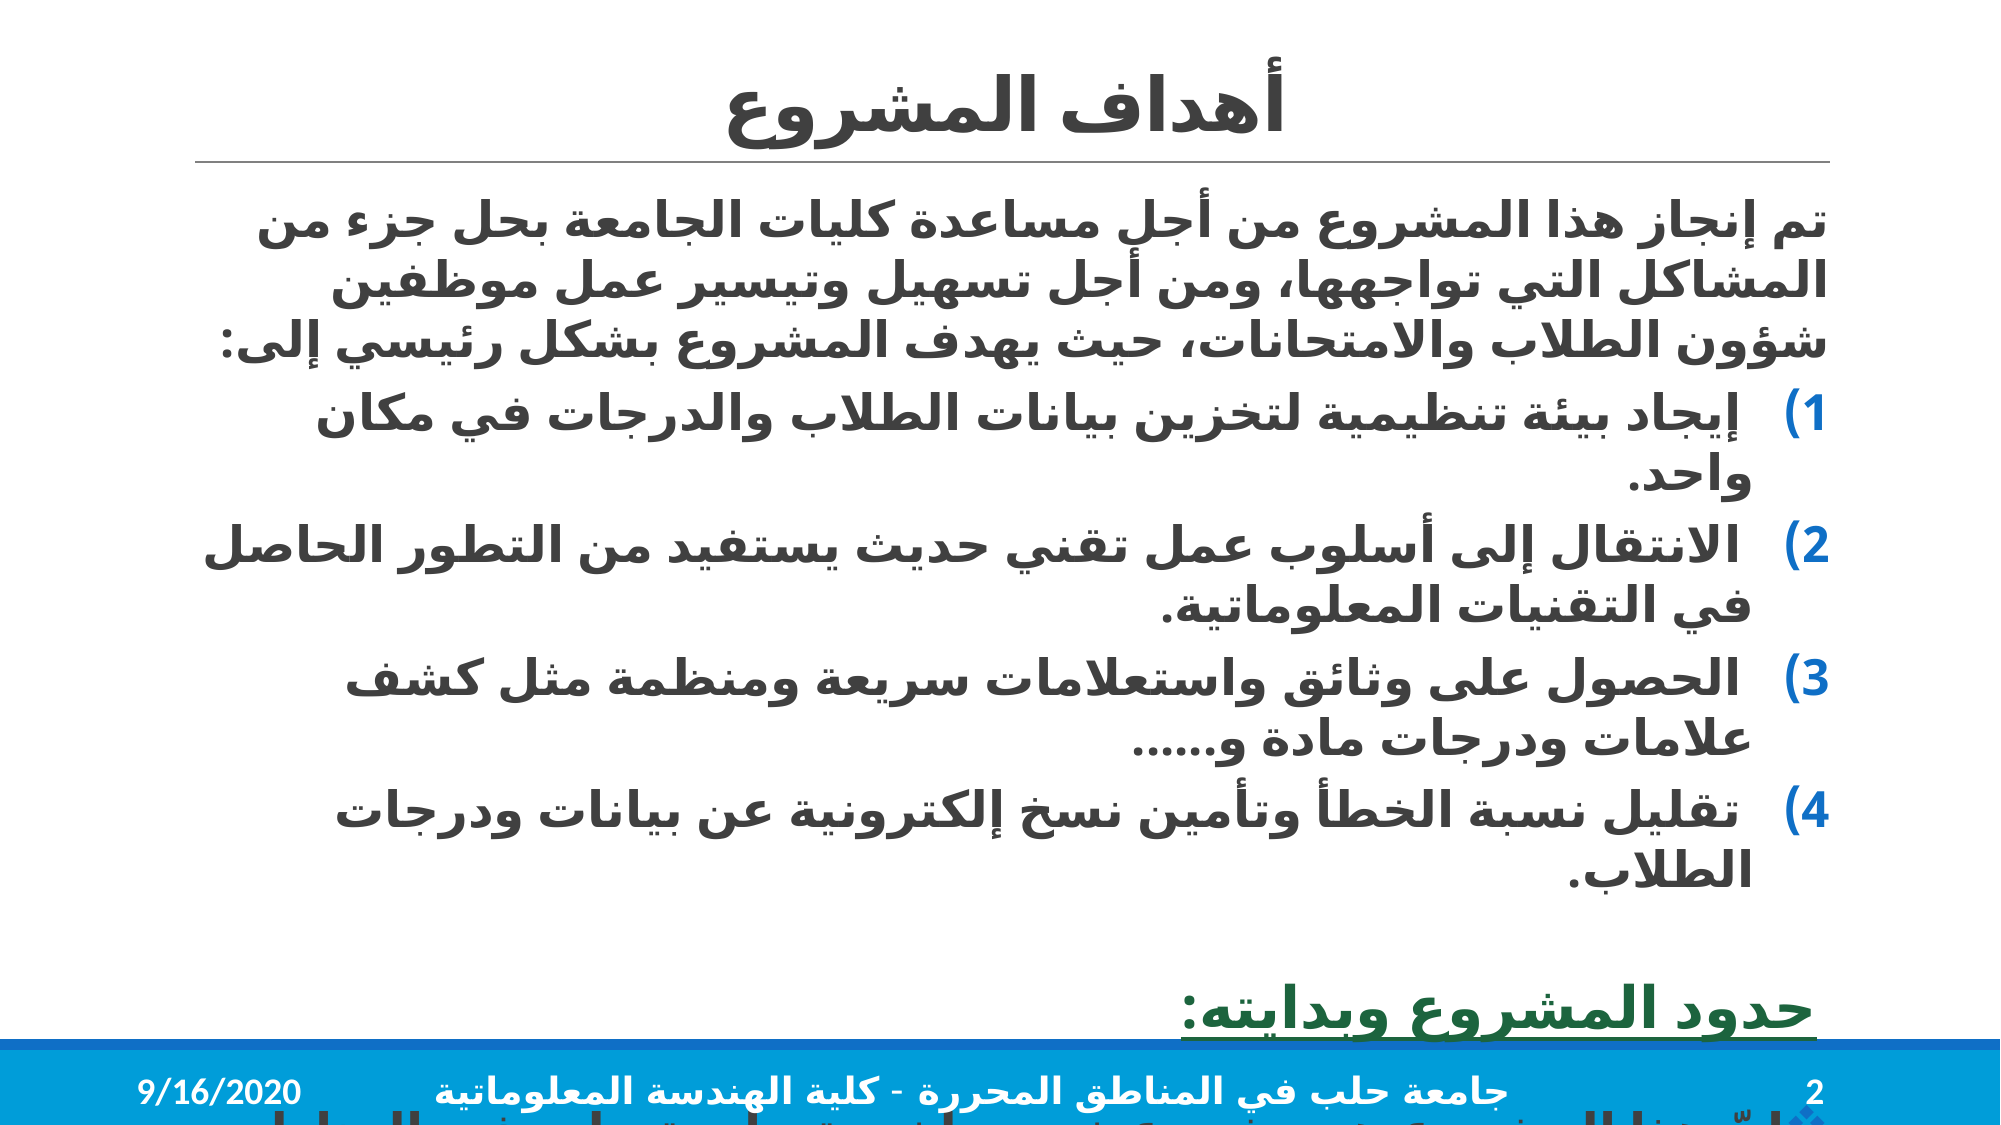

# أهداف المشروع
تم إنجاز هذا المشروع من أجل مساعدة كليات الجامعة بحل جزء من المشاكل التي تواجهها، ومن أجل تسهيل وتيسير عمل موظفين شؤون الطلاب والامتحانات، حيث يهدف المشروع بشكل رئيسي إلى:
 إيجاد بيئة تنظيمية لتخزين بيانات الطلاب والدرجات في مكان واحد.
 الانتقال إلى أسلوب عمل تقني حديث يستفيد من التطور الحاصل في التقنيات المعلوماتية.
 الحصول على وثائق واستعلامات سريعة ومنظمة مثل كشف علامات ودرجات مادة و......
 تقليل نسبة الخطأ وتأمين نسخ إلكترونية عن بيانات ودرجات الطلاب.
 حدود المشروع وبدايته:
إنّ هذا المشروع هو مشروع خدمي لخدمة جامعة حلب في المناطق المحررة.
استغرق هذا المشروع مدة لا تقل عن سبعة أشهر.

9/16/2020
جامعة حلب في المناطق المحررة - كلية الهندسة المعلوماتية
2